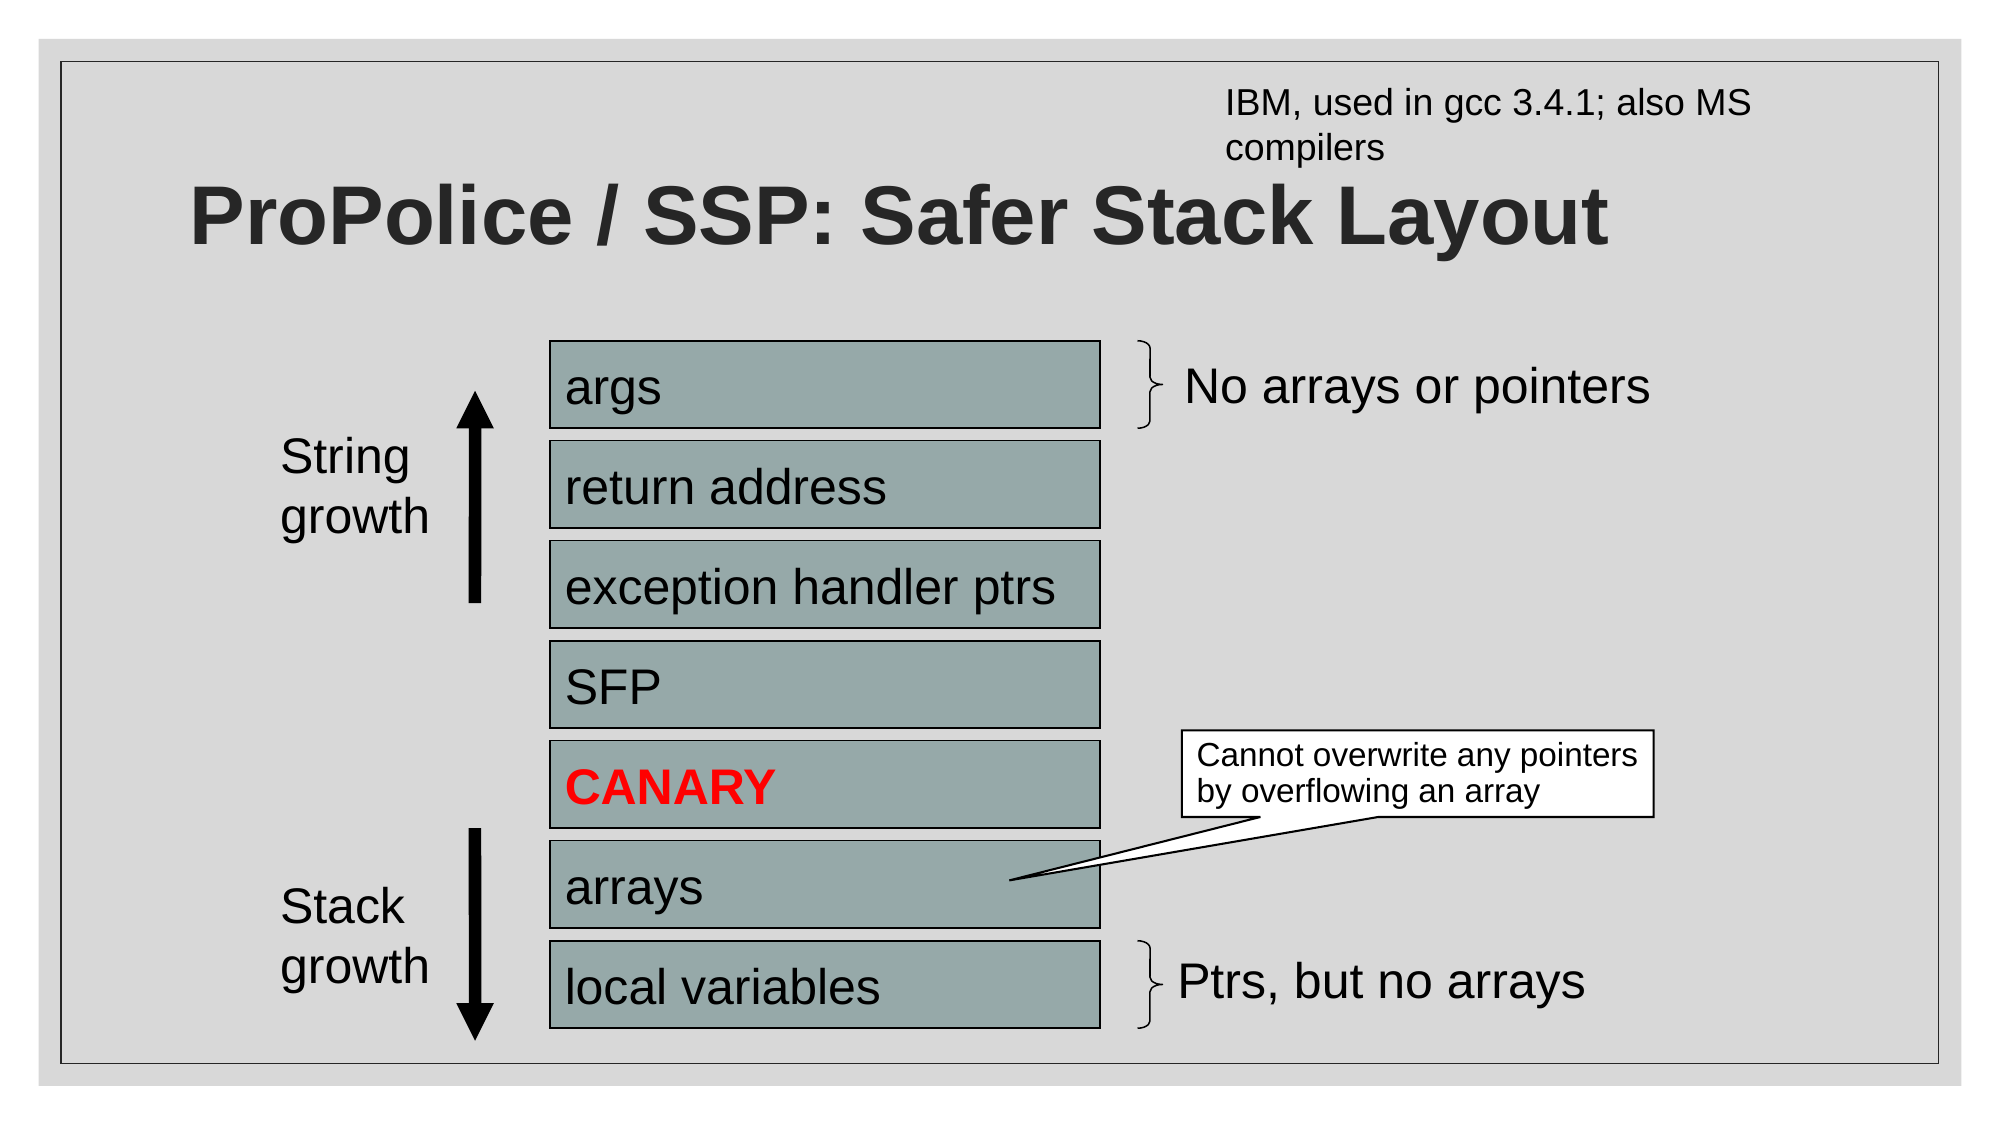

IBM, used in gcc 3.4.1; also MS compilers
# ProPolice / SSP: Safer Stack Layout
args

No arrays or pointers

String
growth
return address
exception handler ptrs
SFP
Cannot overwrite any pointers
by overflowing an array
CANARY

arrays
Stack
growth
local variables

Ptrs, but no arrays